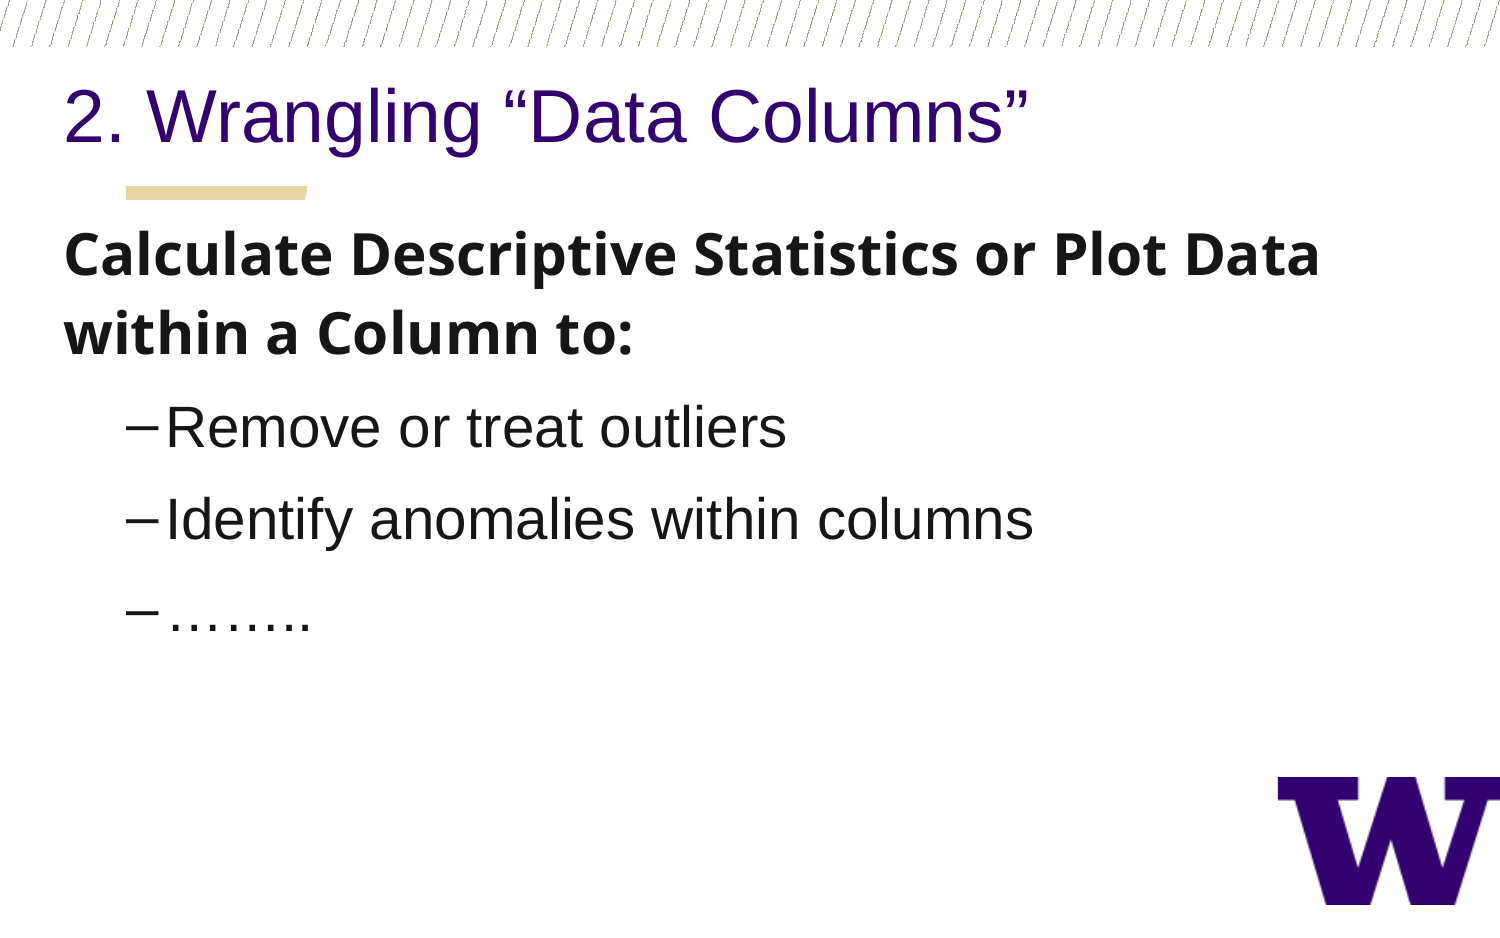

2. Wrangling “Data Columns”
Calculate Descriptive Statistics or Plot Data within a Column to:
Remove or treat outliers
Identify anomalies within columns
……..